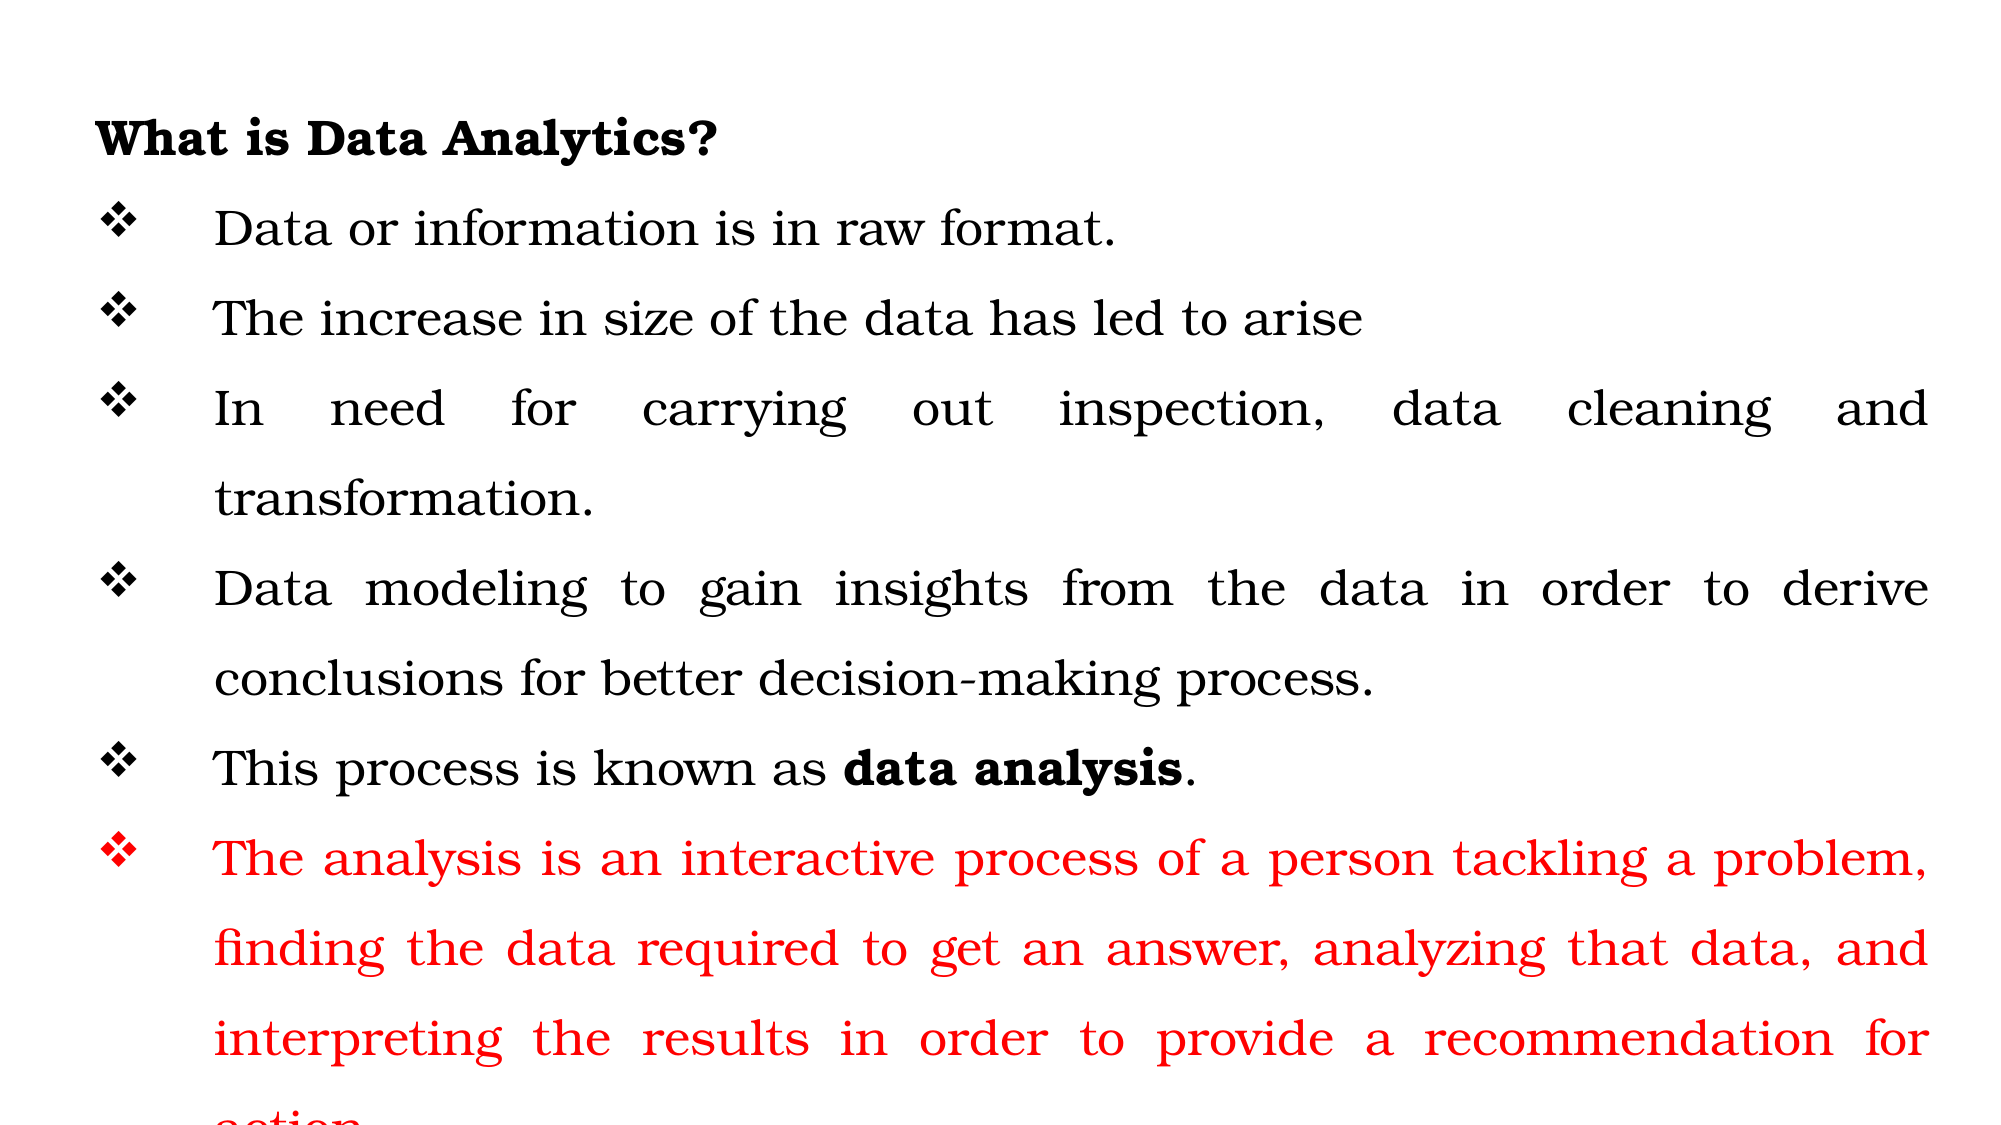

What is Data Analytics?
Data or information is in raw format.
The increase in size of the data has led to arise
In need for carrying out inspection, data cleaning and transformation.
Data modeling to gain insights from the data in order to derive conclusions for better decision-making process.
This process is known as data analysis.
The analysis is an interactive process of a person tackling a problem, finding the data required to get an answer, analyzing that data, and interpreting the results in order to provide a recommendation for action.